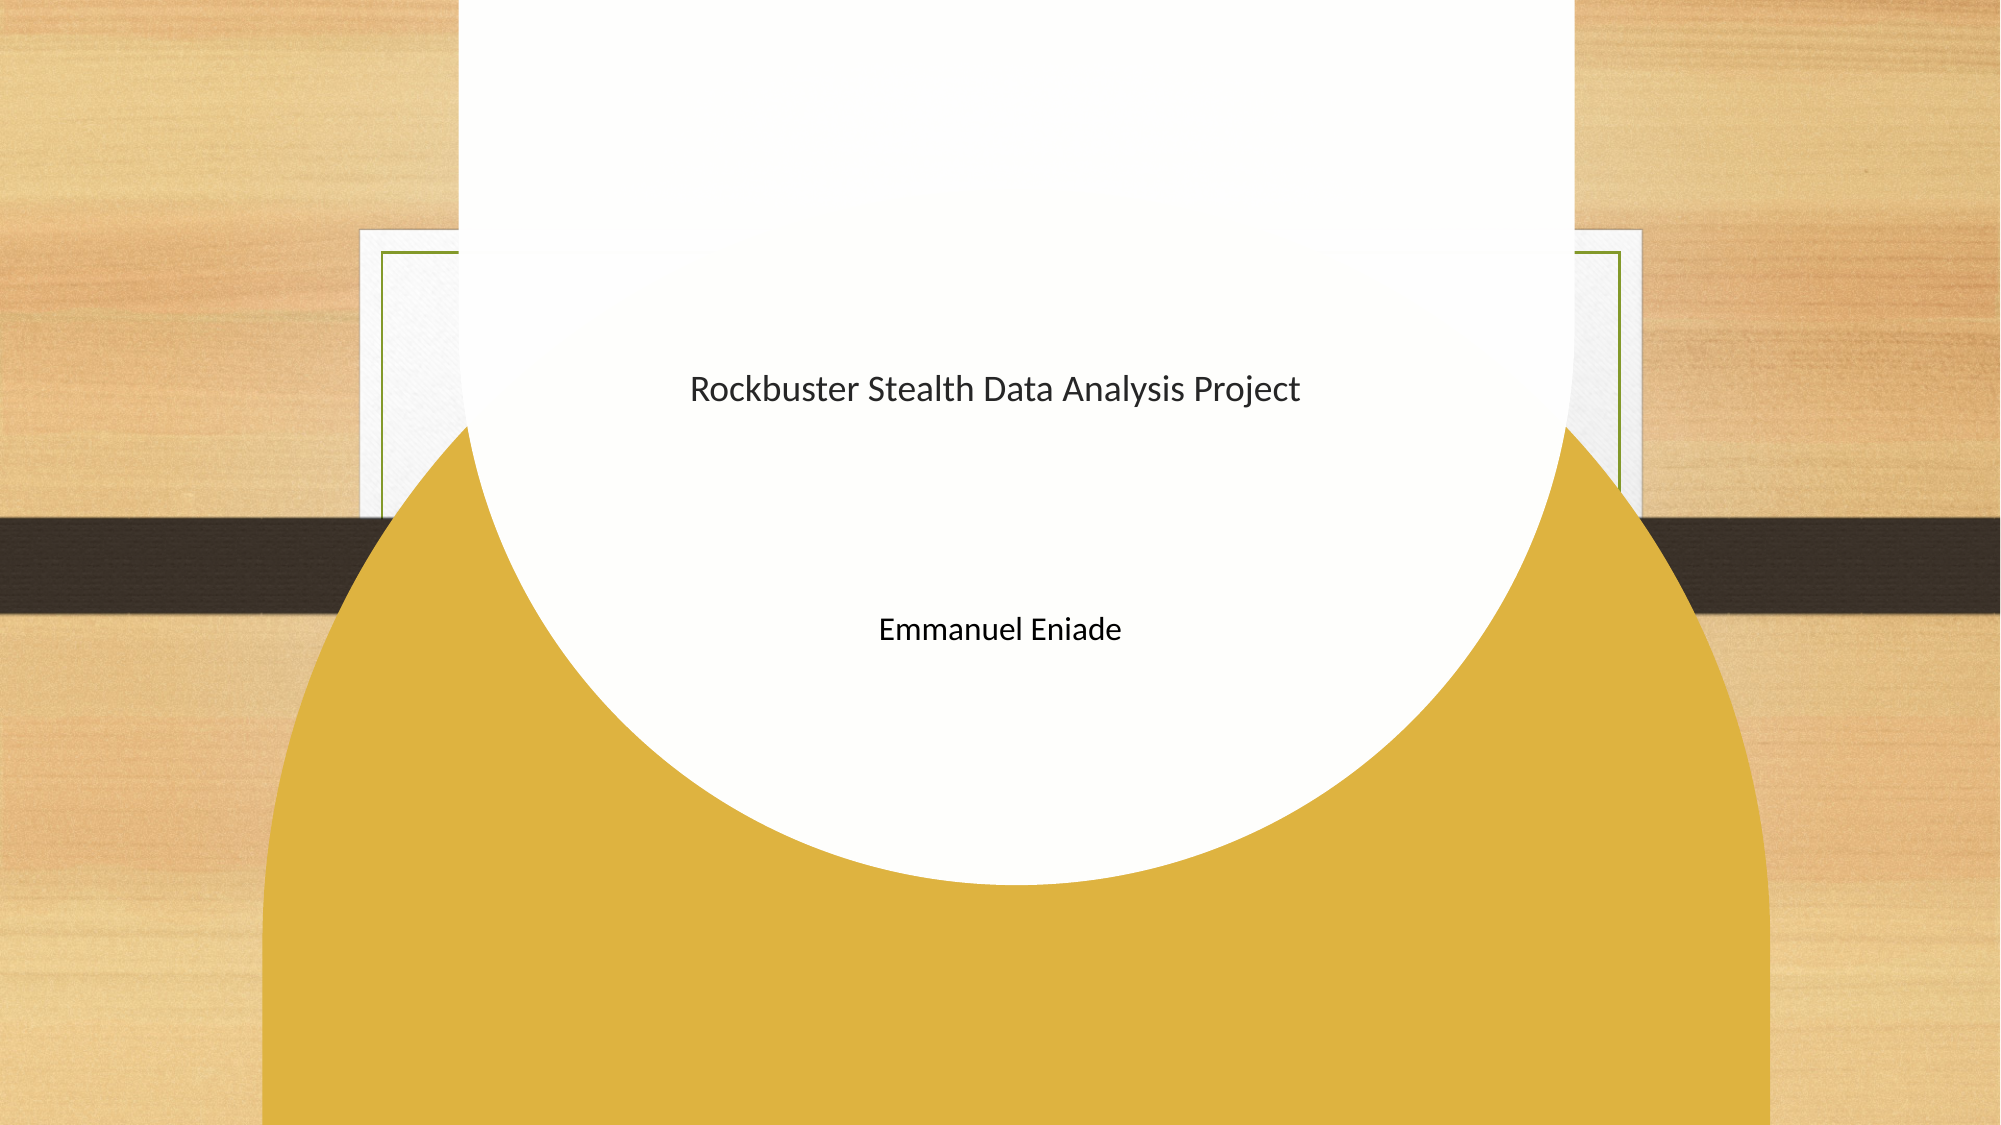

# Rockbuster Stealth Data Analysis Project
Emmanuel Eniade